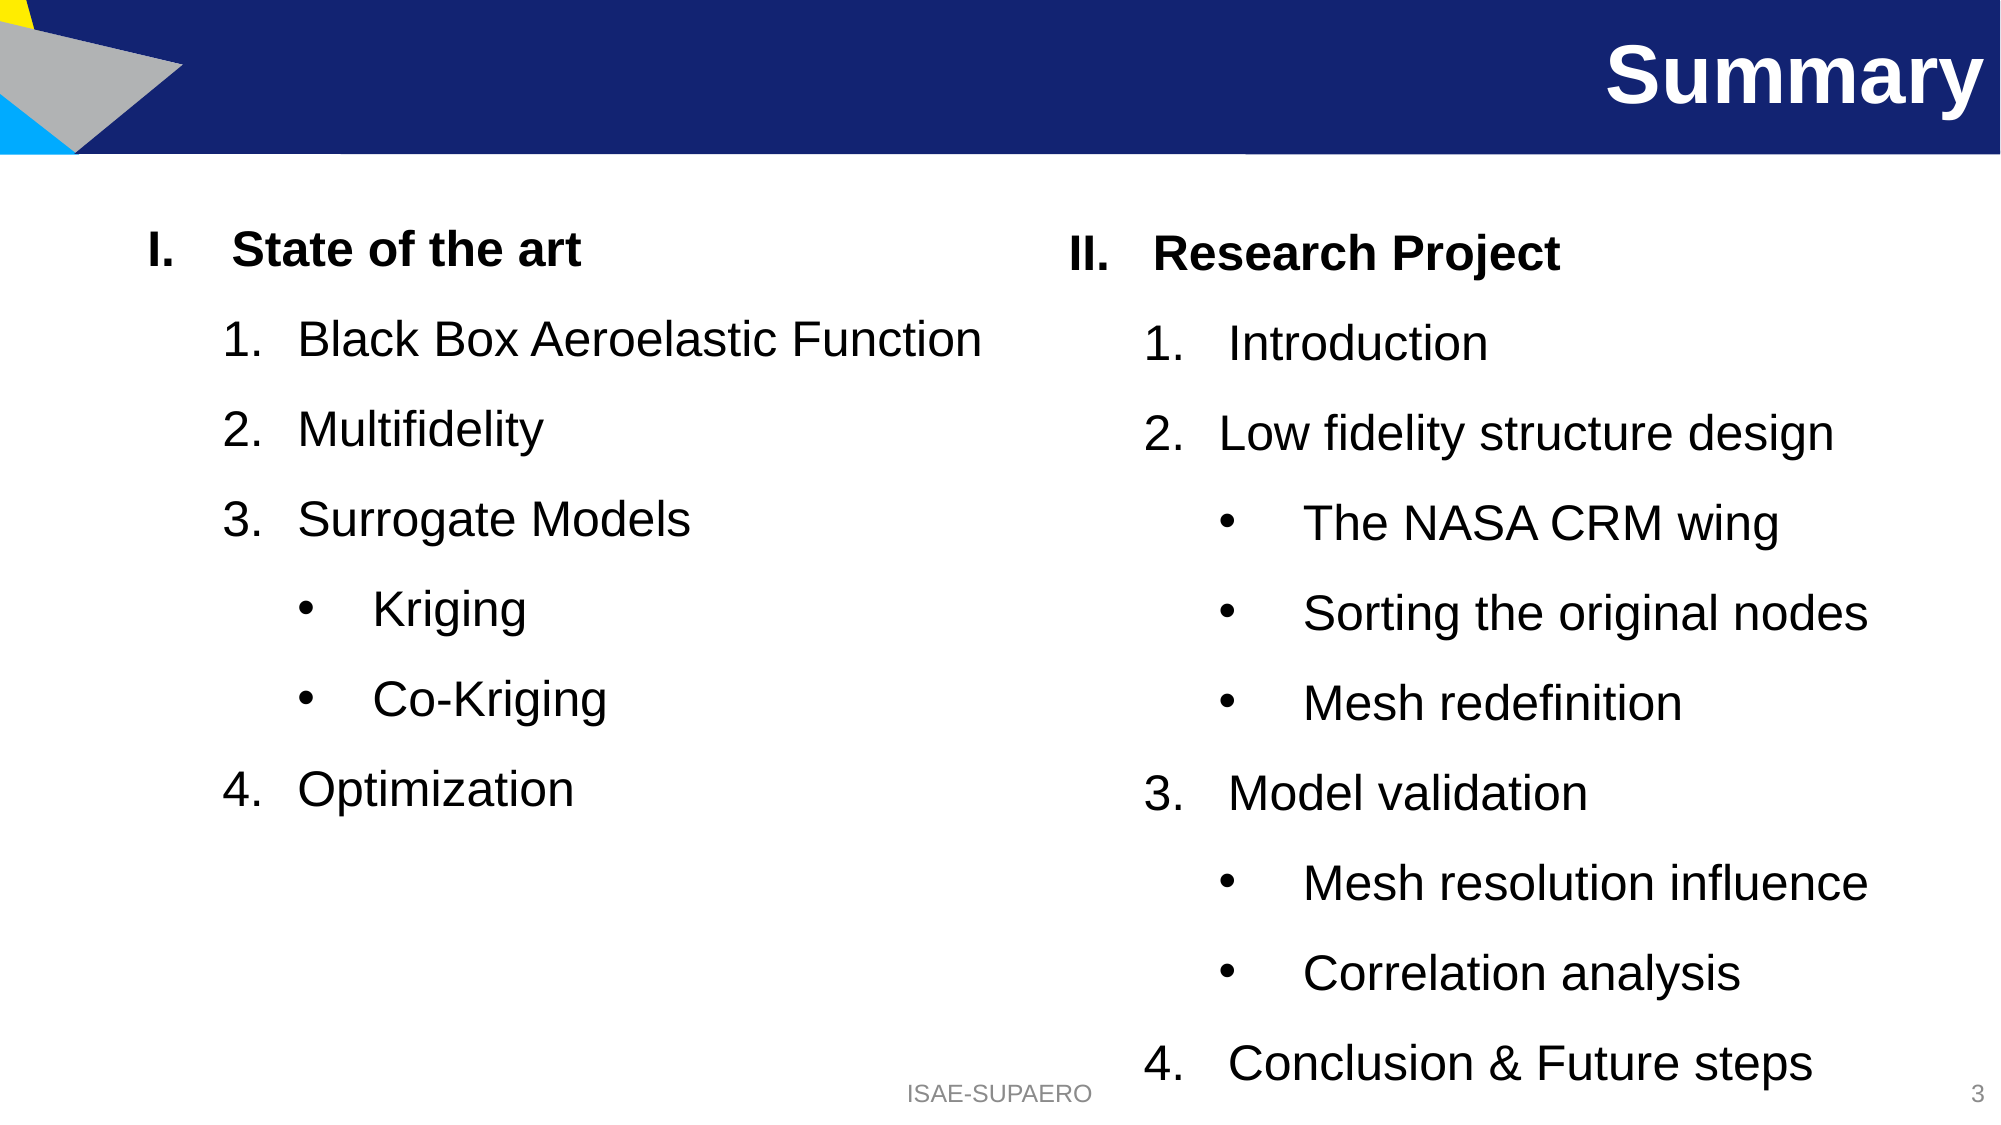

# Summary
State of the art
Black Box Aeroelastic Function
Multifidelity
Surrogate Models
Kriging
Co-Kriging
Optimization
Research Project
Introduction
Low fidelity structure design
The NASA CRM wing
Sorting the original nodes
Mesh redefinition
Model validation
Mesh resolution influence
Correlation analysis
Conclusion & Future steps

ISAE-SUPAERO
3